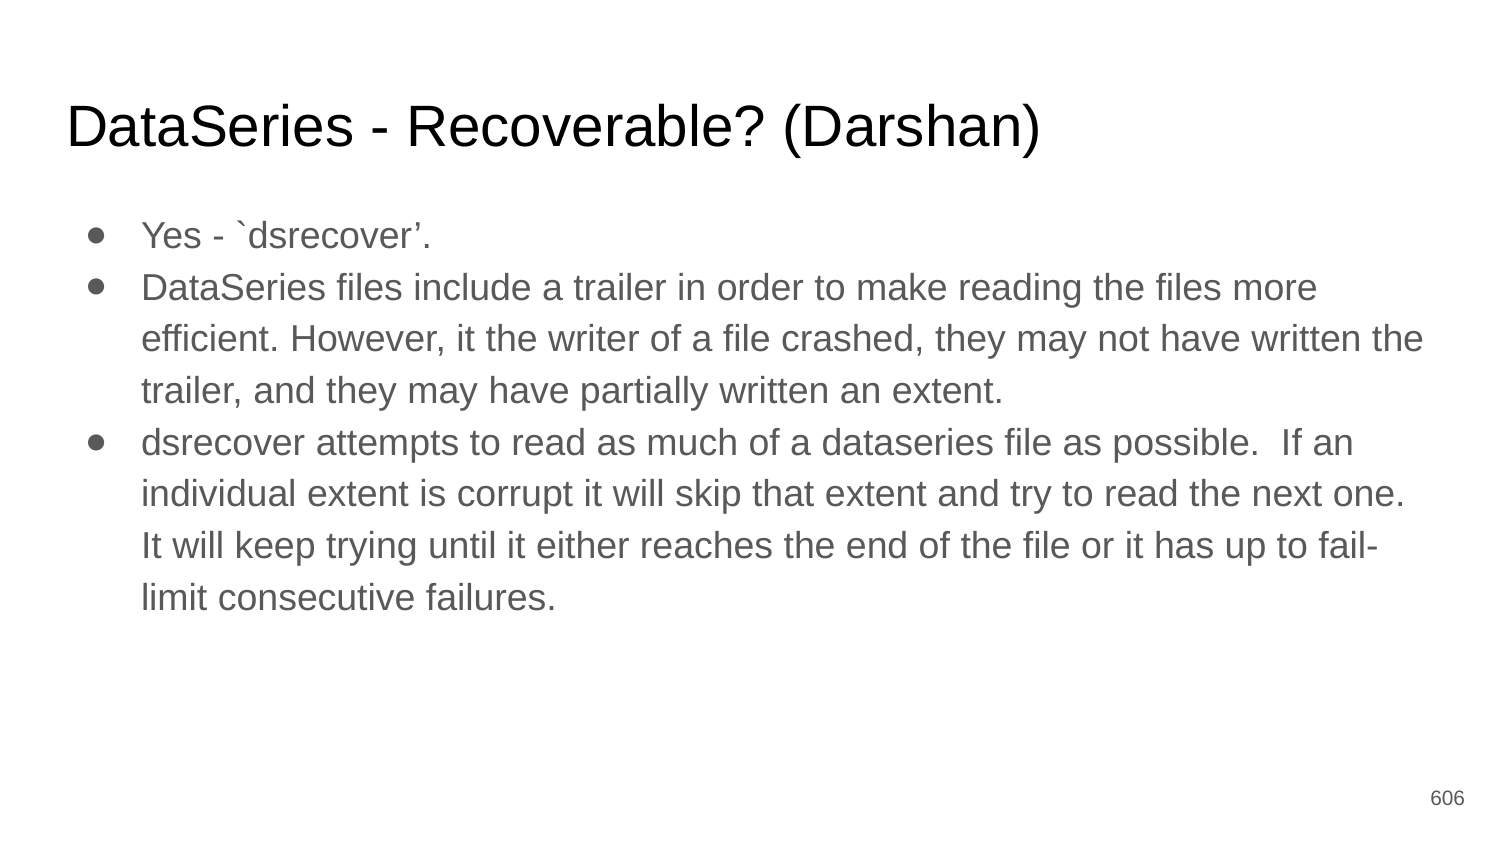

# DataSeries - Recoverable? (Darshan)
Yes - `dsrecover’.
DataSeries files include a trailer in order to make reading the files more efficient. However, it the writer of a file crashed, they may not have written the trailer, and they may have partially written an extent.
dsrecover attempts to read as much of a dataseries file as possible.  If an individual extent is corrupt it will skip that extent and try to read the next one.  It will keep trying until it either reaches the end of the file or it has up to fail-limit consecutive failures.

606